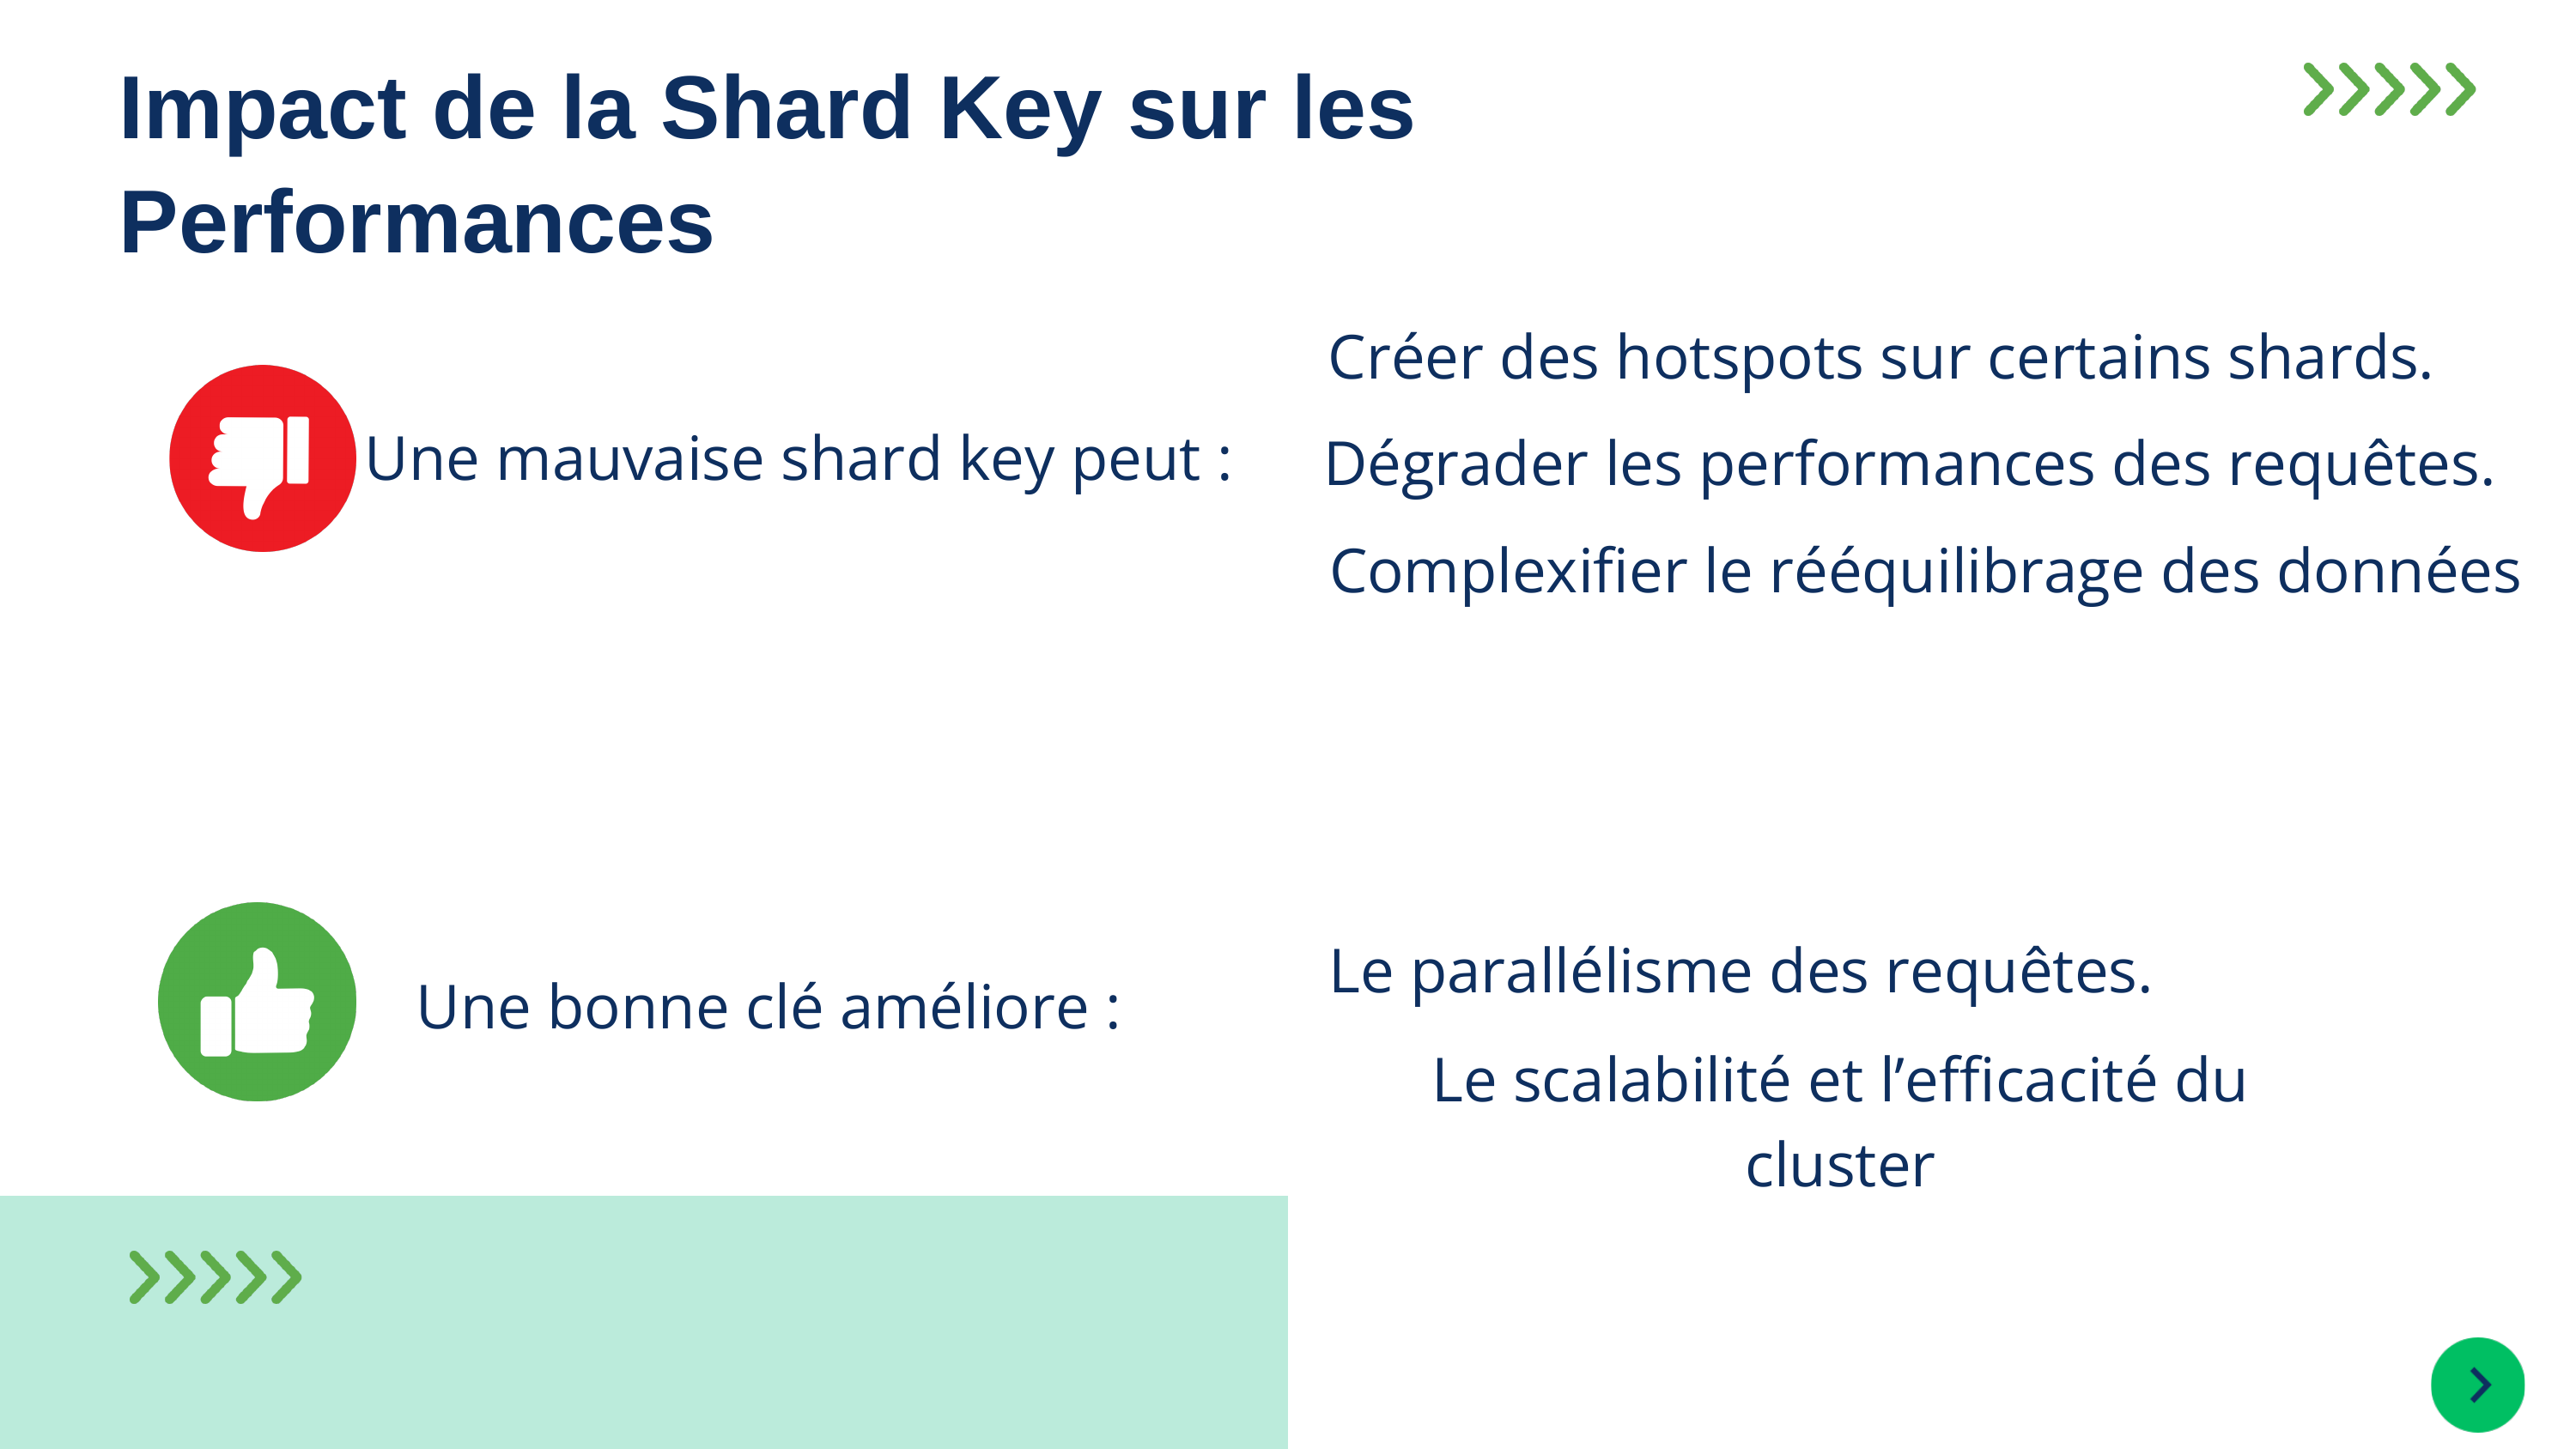

Impact de la Shard Key sur les Performances

Créer des hotspots sur certains shards.

Une mauvaise shard key peut :
Dégrader les performances des requêtes.
Complexifier le rééquilibrage des données

Le parallélisme des requêtes.
Une bonne clé améliore :
Le scalabilité et l’efficacité du cluster

39